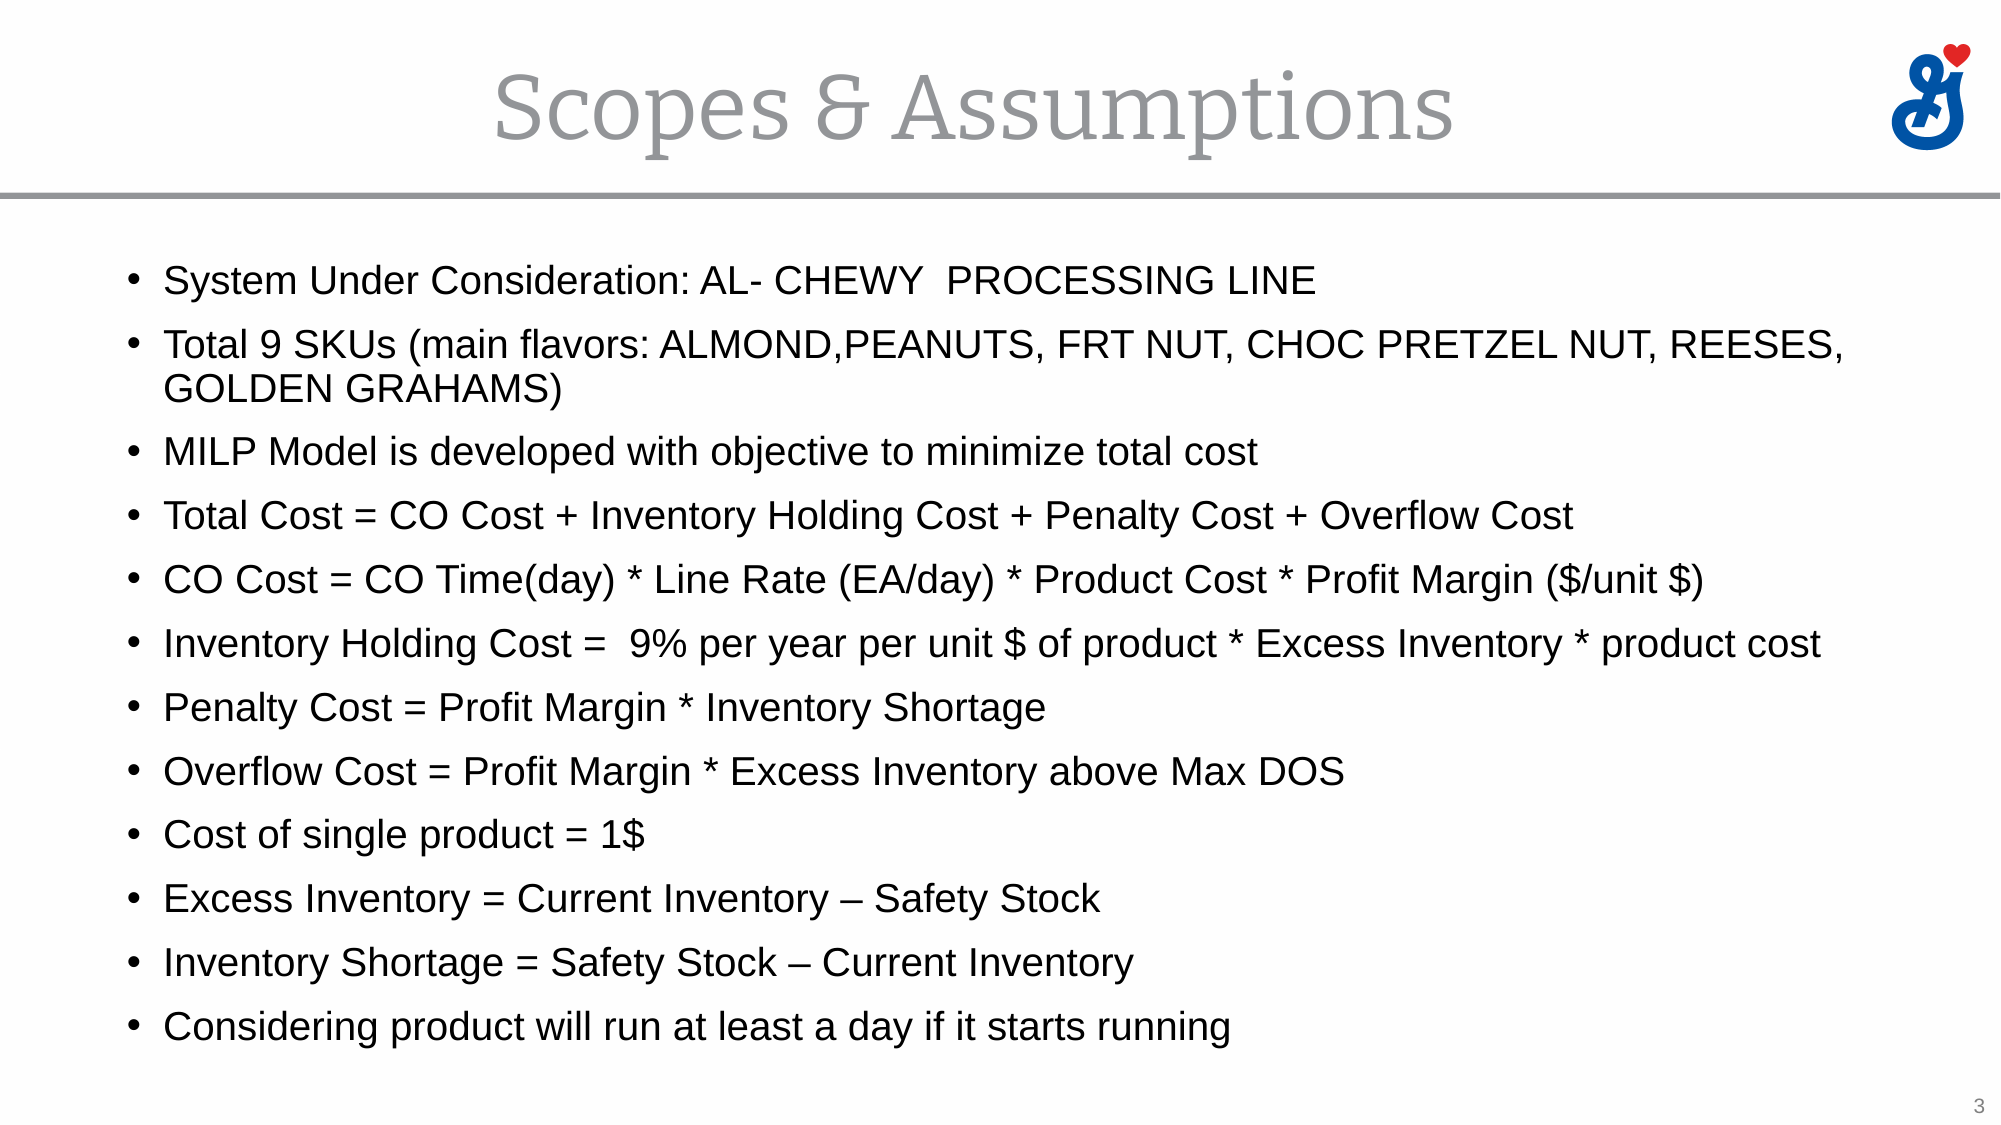

# Scopes & Assumptions
System Under Consideration: AL- CHEWY  PROCESSING LINE
Total 9 SKUs (main flavors: ALMOND,PEANUTS, FRT NUT, CHOC PRETZEL NUT, REESES, GOLDEN GRAHAMS)
MILP Model is developed with objective to minimize total cost
Total Cost = CO Cost + Inventory Holding Cost + Penalty Cost + Overflow Cost
CO Cost = CO Time(day) * Line Rate (EA/day) * Product Cost * Profit Margin ($/unit $)
Inventory Holding Cost =  9% per year per unit $ of product * Excess Inventory * product cost
Penalty Cost = Profit Margin * Inventory Shortage
Overflow Cost = Profit Margin * Excess Inventory above Max DOS
Cost of single product = 1$
Excess Inventory = Current Inventory – Safety Stock
Inventory Shortage = Safety Stock – Current Inventory
Considering product will run at least a day if it starts running